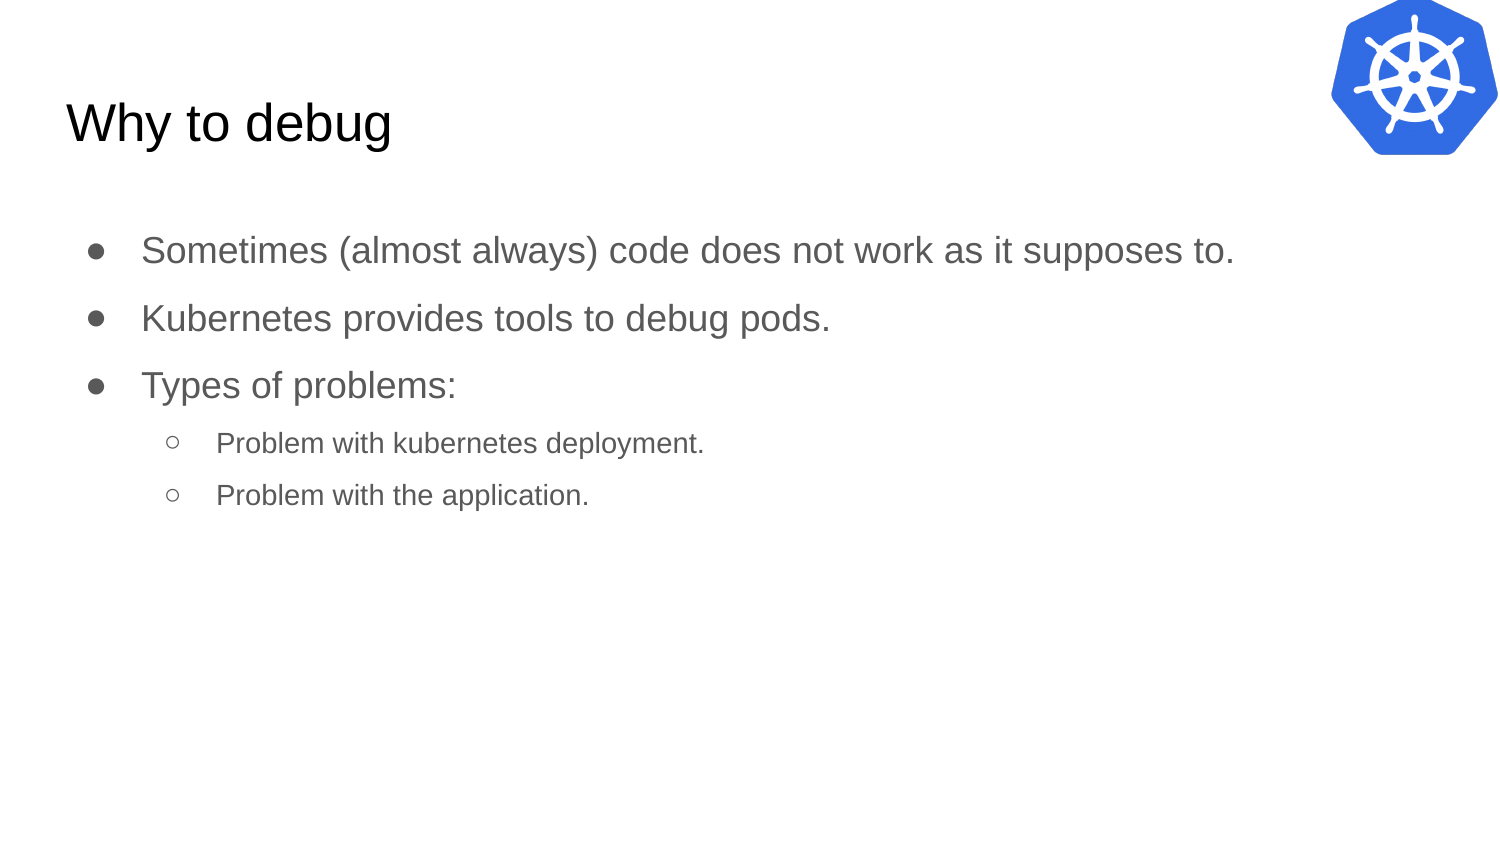

# Why to debug
Sometimes (almost always) code does not work as it supposes to.
Kubernetes provides tools to debug pods.
Types of problems:
Problem with kubernetes deployment.
Problem with the application.